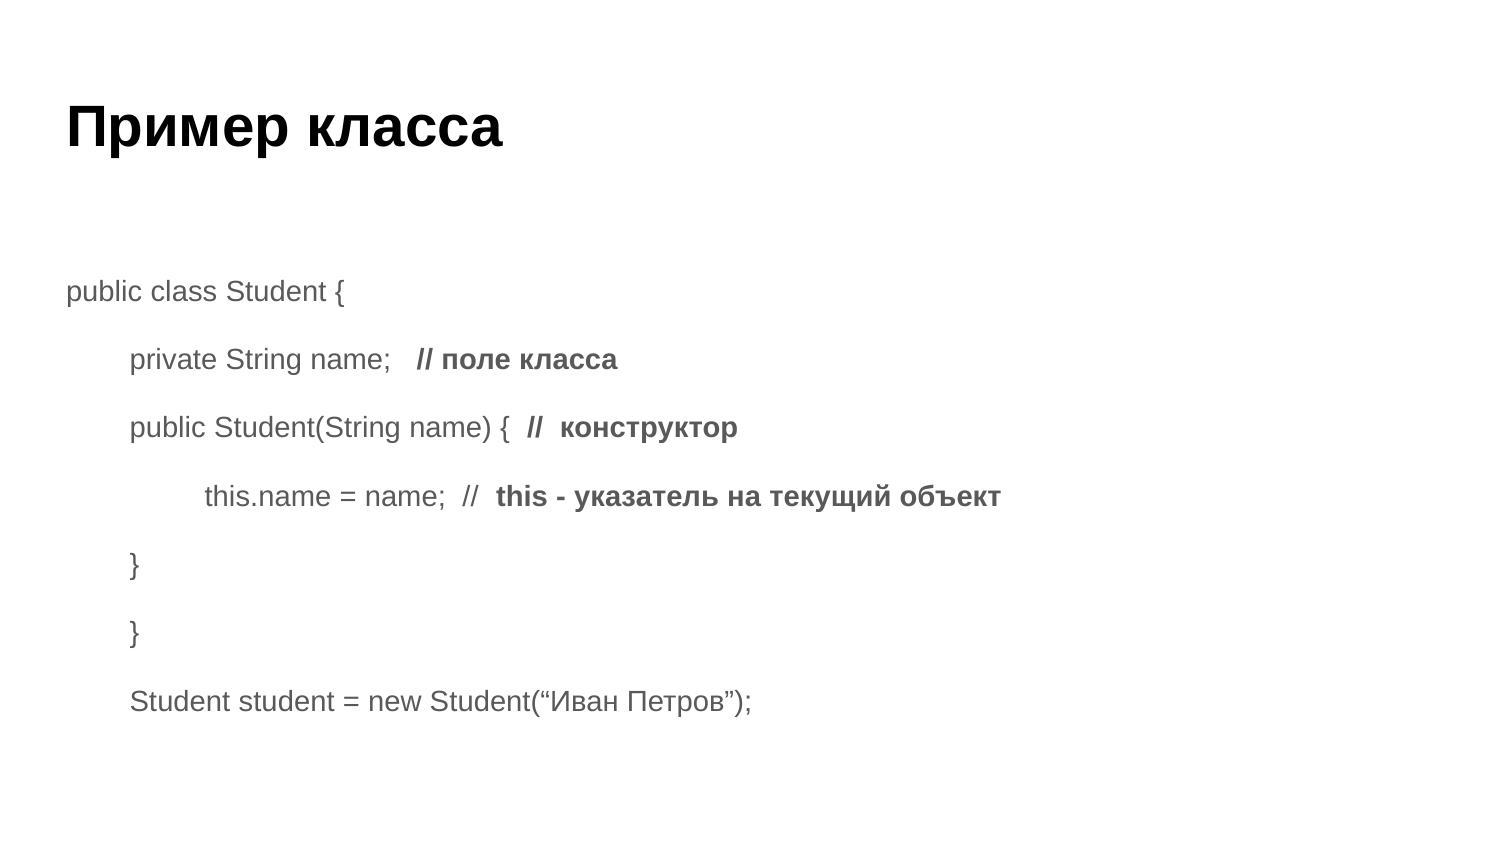

# Пример класса

public class Student {
private String name;   // поле класса
public Student(String name) {  //  конструктор
this.name = name;  //  this - указатель на текущий объект
}
}
Student student = new Student(“Иван Петров”);